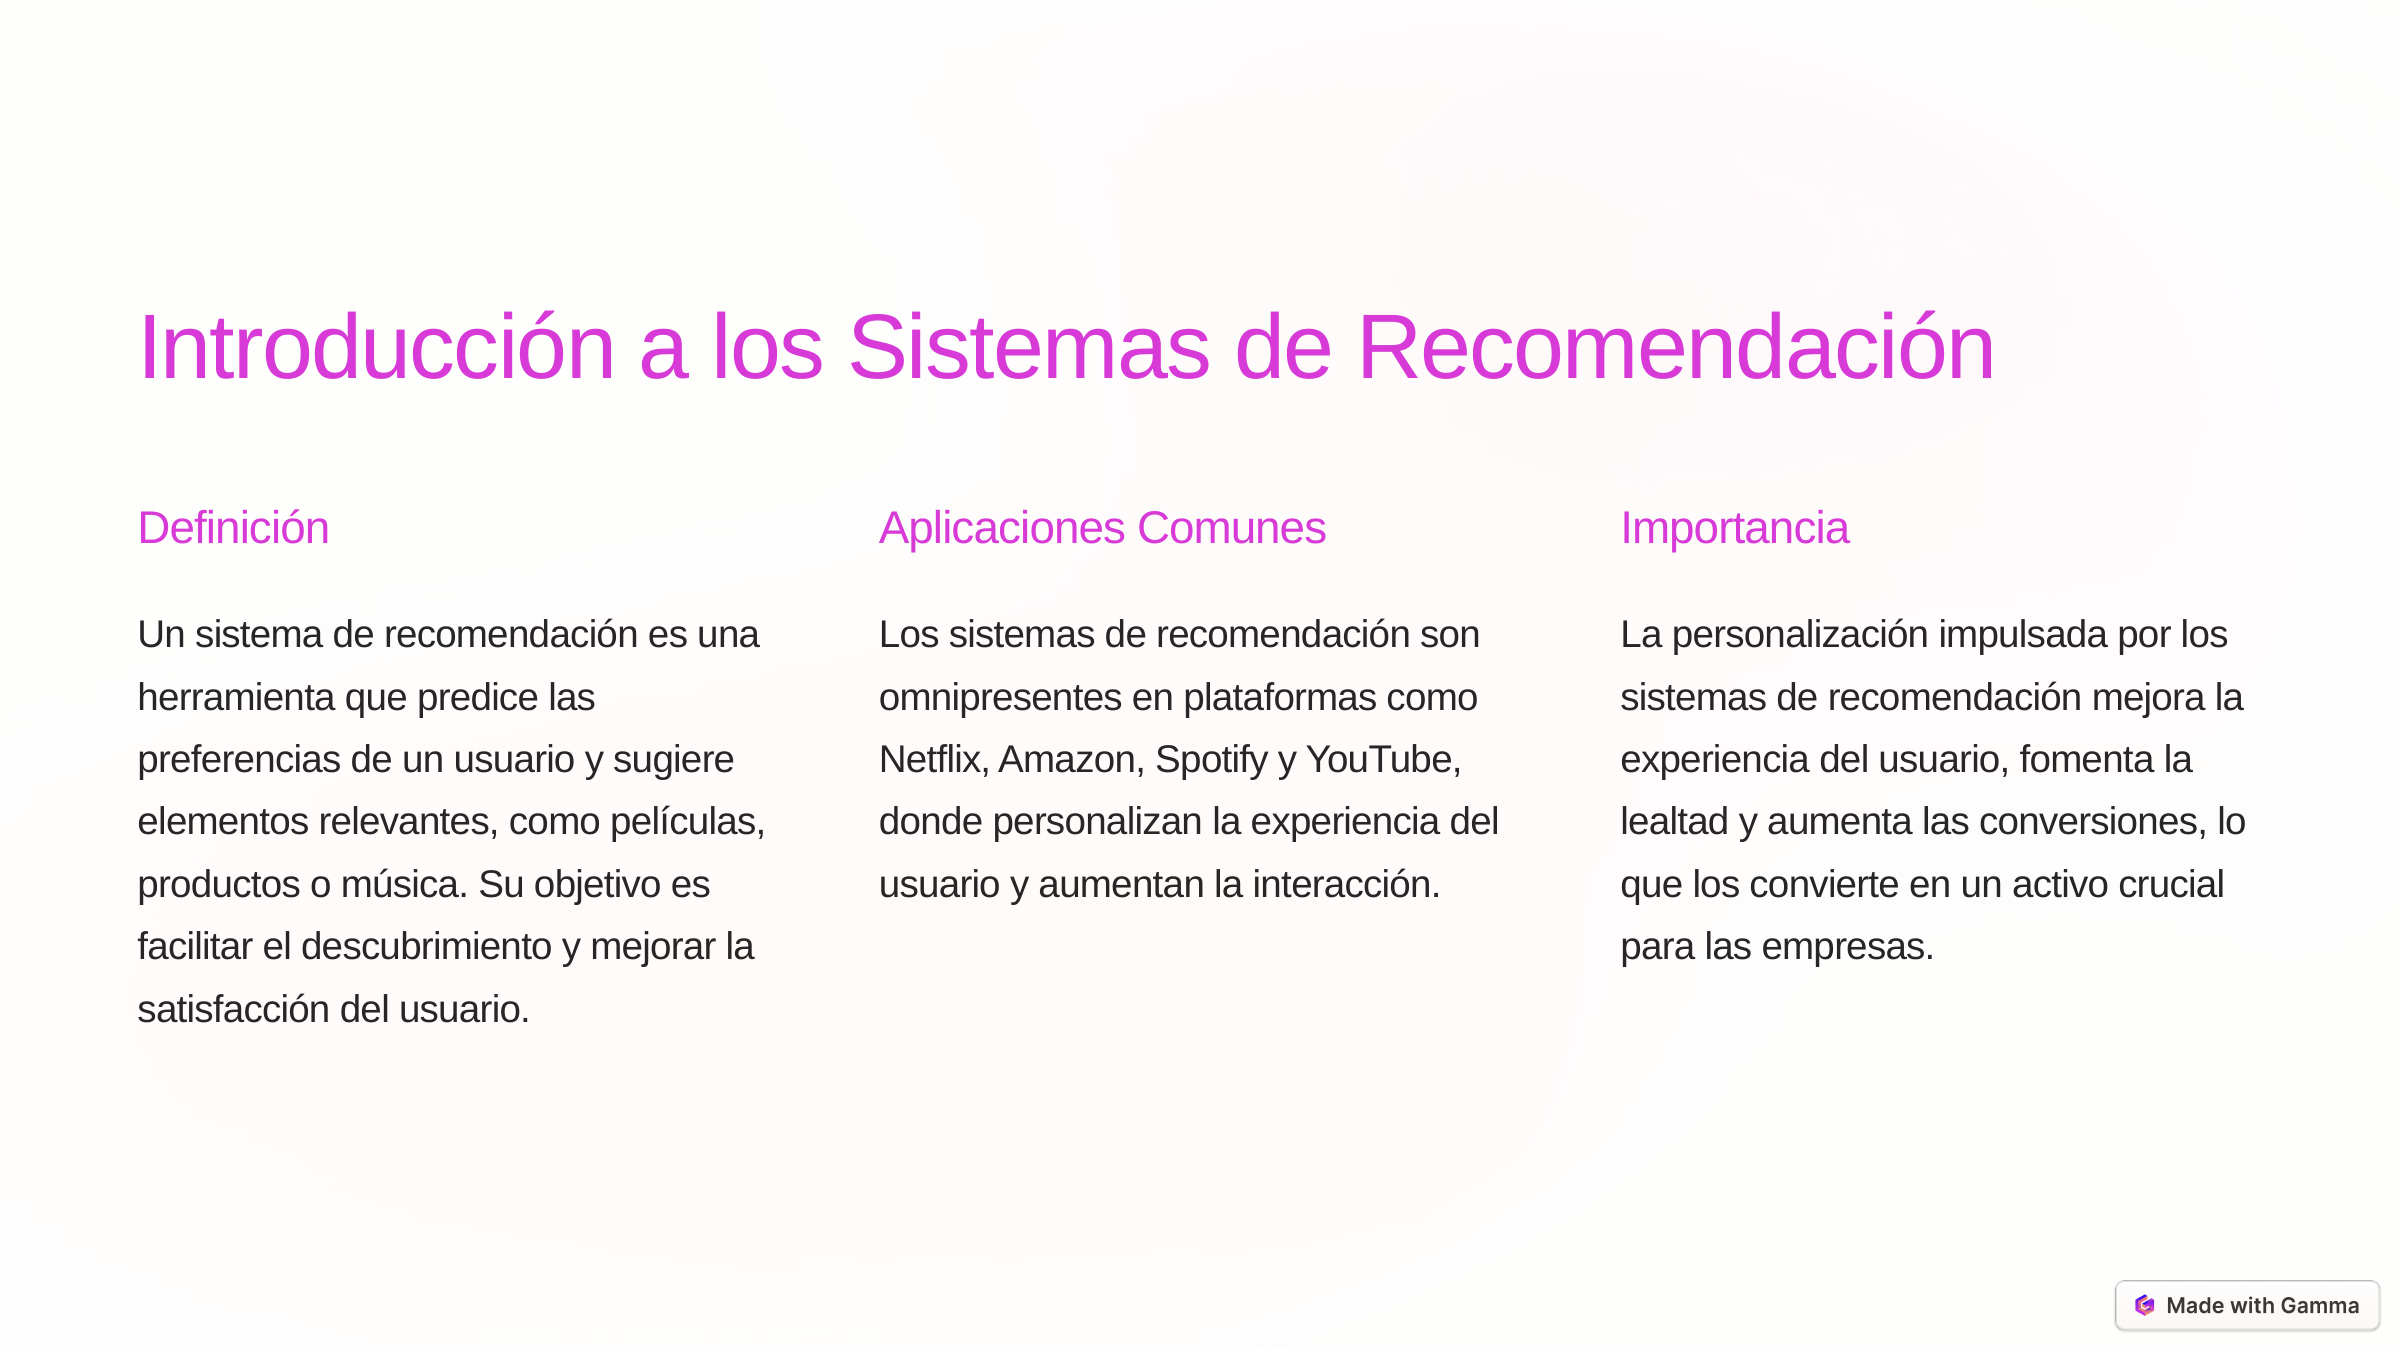

Introducción a los Sistemas de Recomendación
Definición
Aplicaciones Comunes
Importancia
Un sistema de recomendación es una herramienta que predice las preferencias de un usuario y sugiere elementos relevantes, como películas, productos o música. Su objetivo es facilitar el descubrimiento y mejorar la satisfacción del usuario.
Los sistemas de recomendación son omnipresentes en plataformas como Netflix, Amazon, Spotify y YouTube, donde personalizan la experiencia del usuario y aumentan la interacción.
La personalización impulsada por los sistemas de recomendación mejora la experiencia del usuario, fomenta la lealtad y aumenta las conversiones, lo que los convierte en un activo crucial para las empresas.